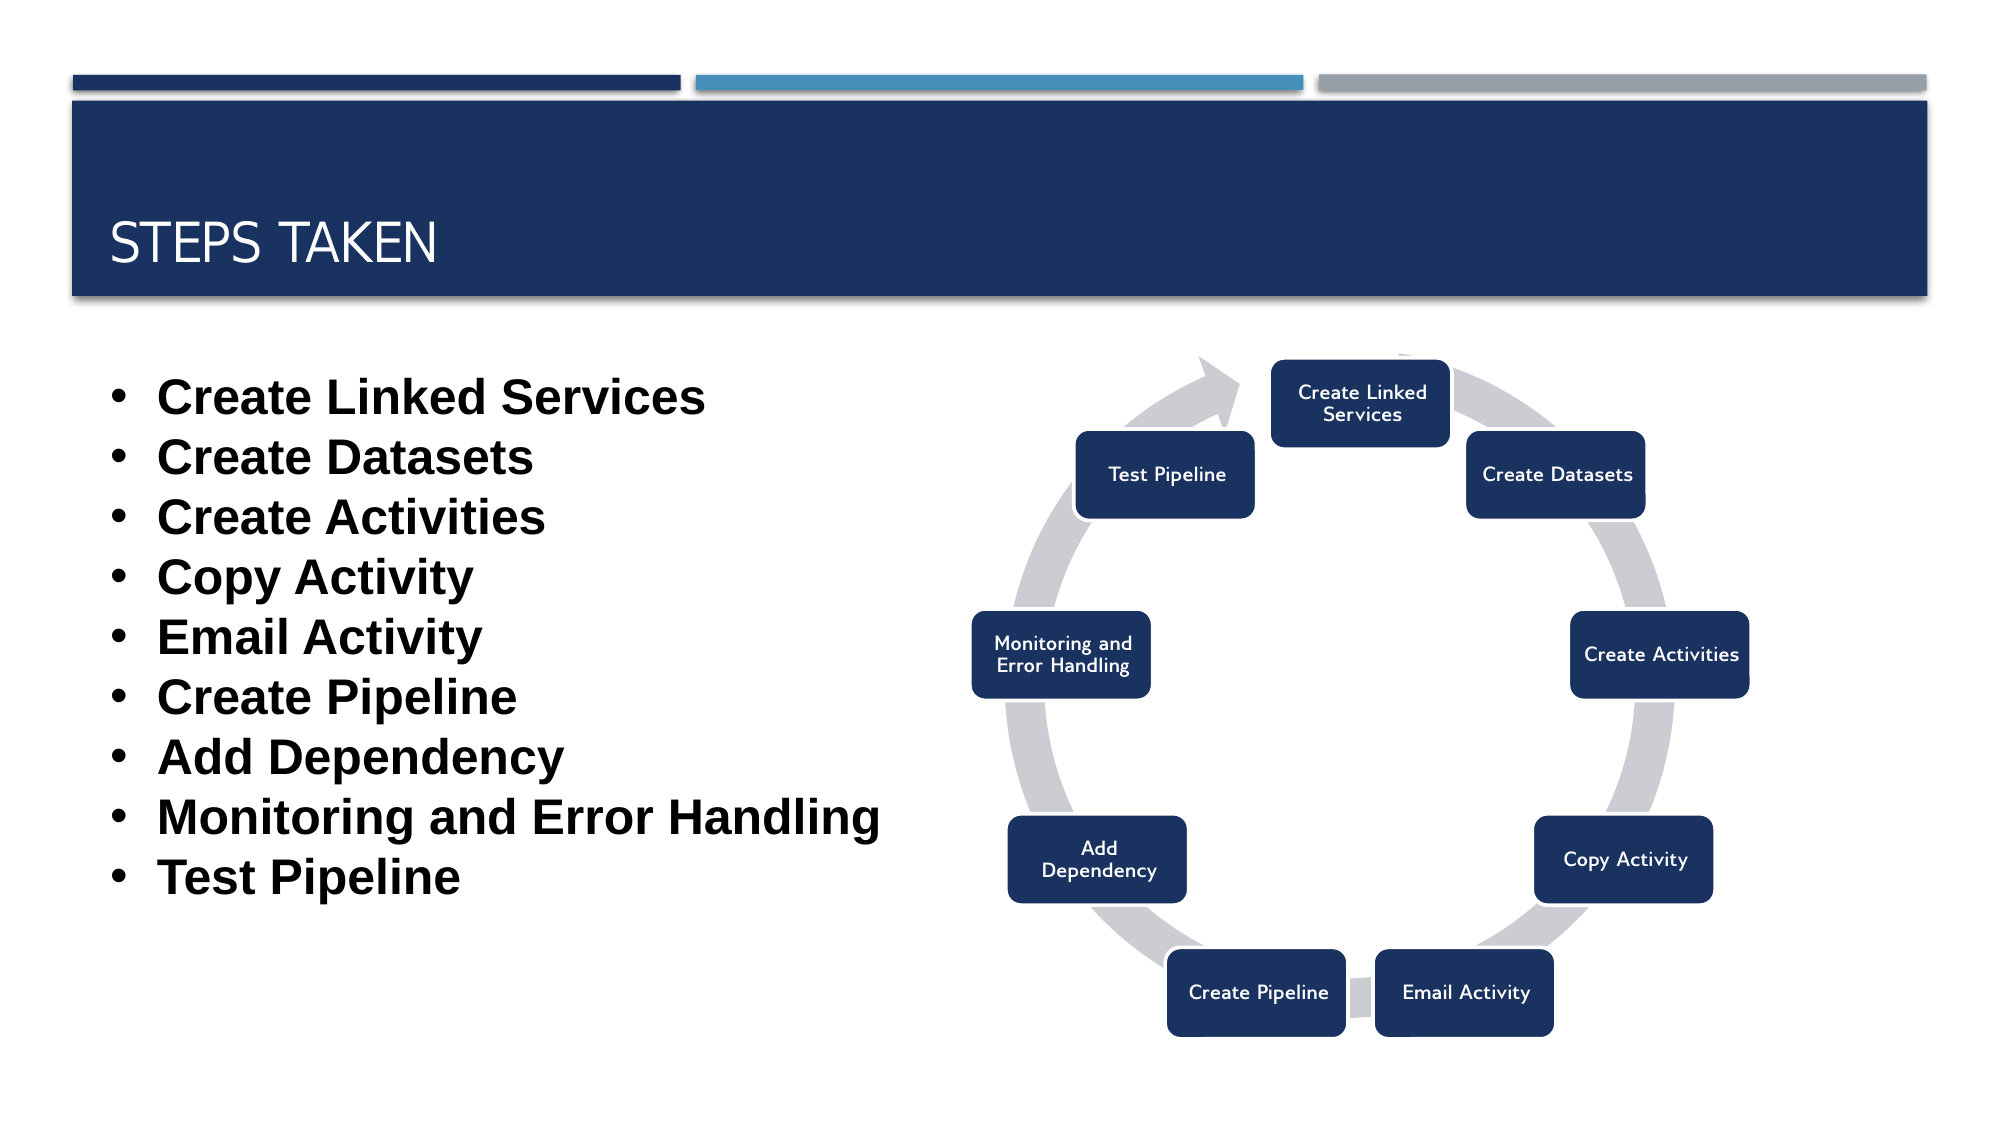

# Steps taken
Create Linked Services
Create Datasets
Create Activities
Copy Activity
Email Activity
Create Pipeline
Add Dependency
Monitoring and Error Handling
Test Pipeline

Create Linked Services
Create Datasets
Create Activities
Copy Activity
Email Activity
Create Pipeline
Add Dependency
Monitoring and Error Handling
Test Pipeline